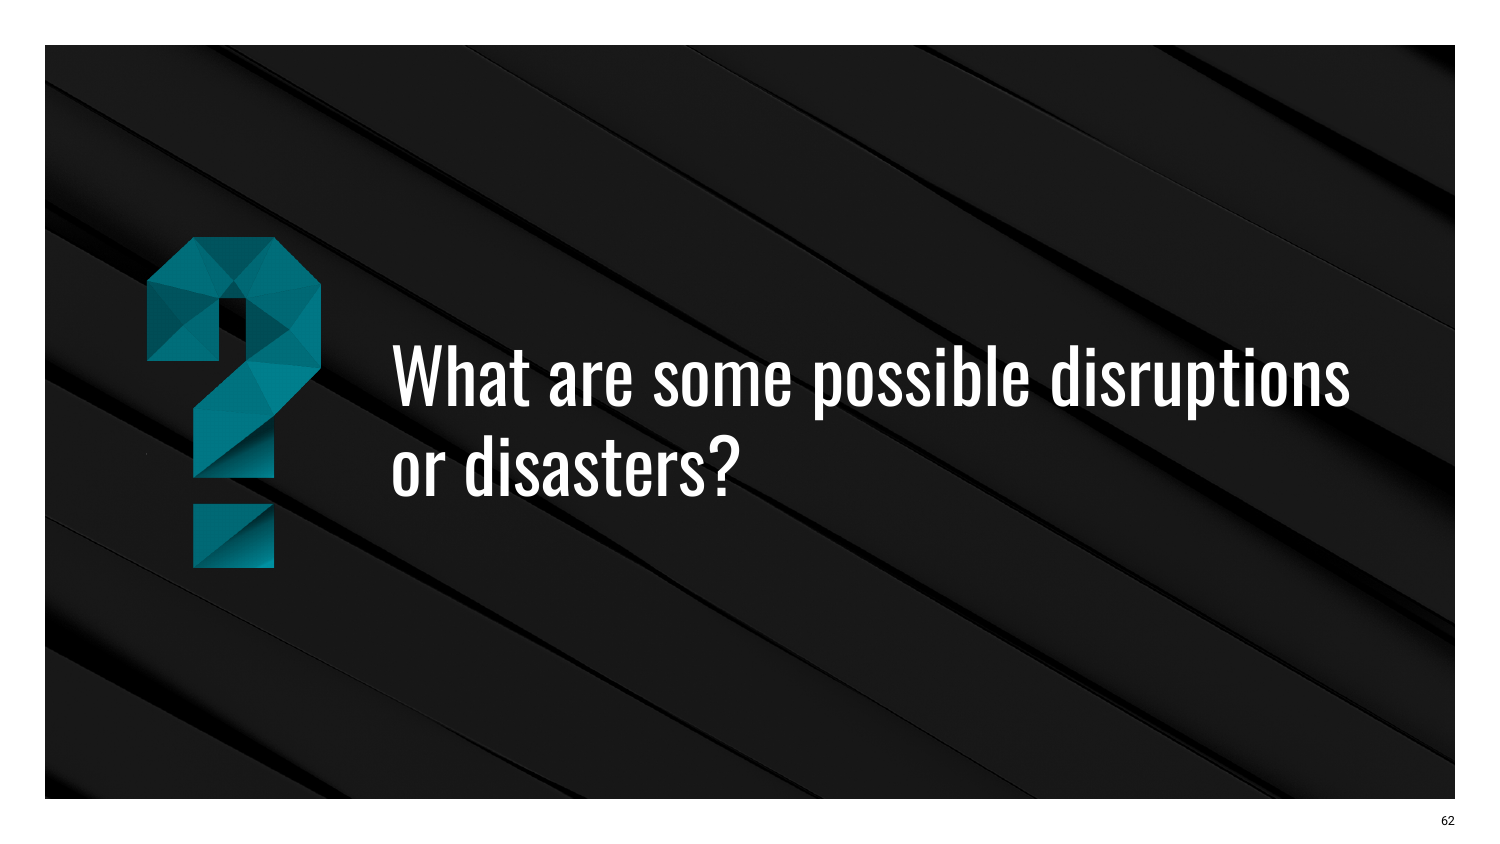

# What are some possible disruptions or disasters?

62